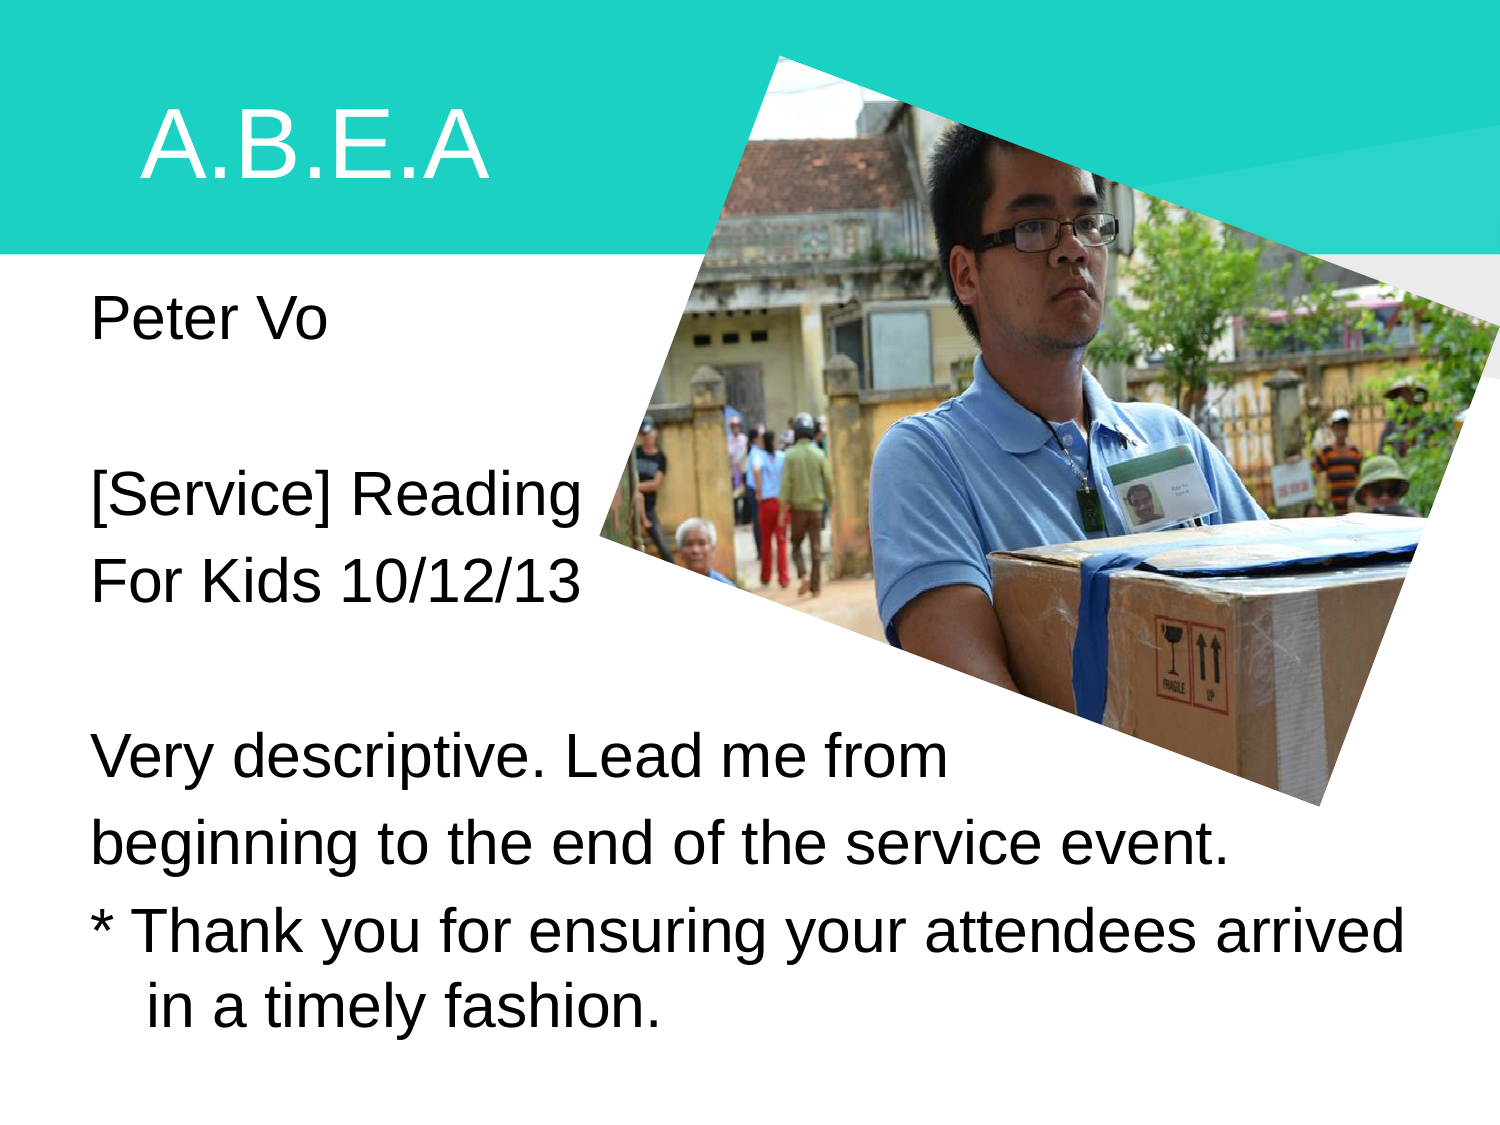

# A.B.E.A

Peter Vo

[Service] Reading
For Kids 10/12/13

Very descriptive. Lead me from
beginning to the end of the service event.
* Thank you for ensuring your attendees arrived in a timely fashion.